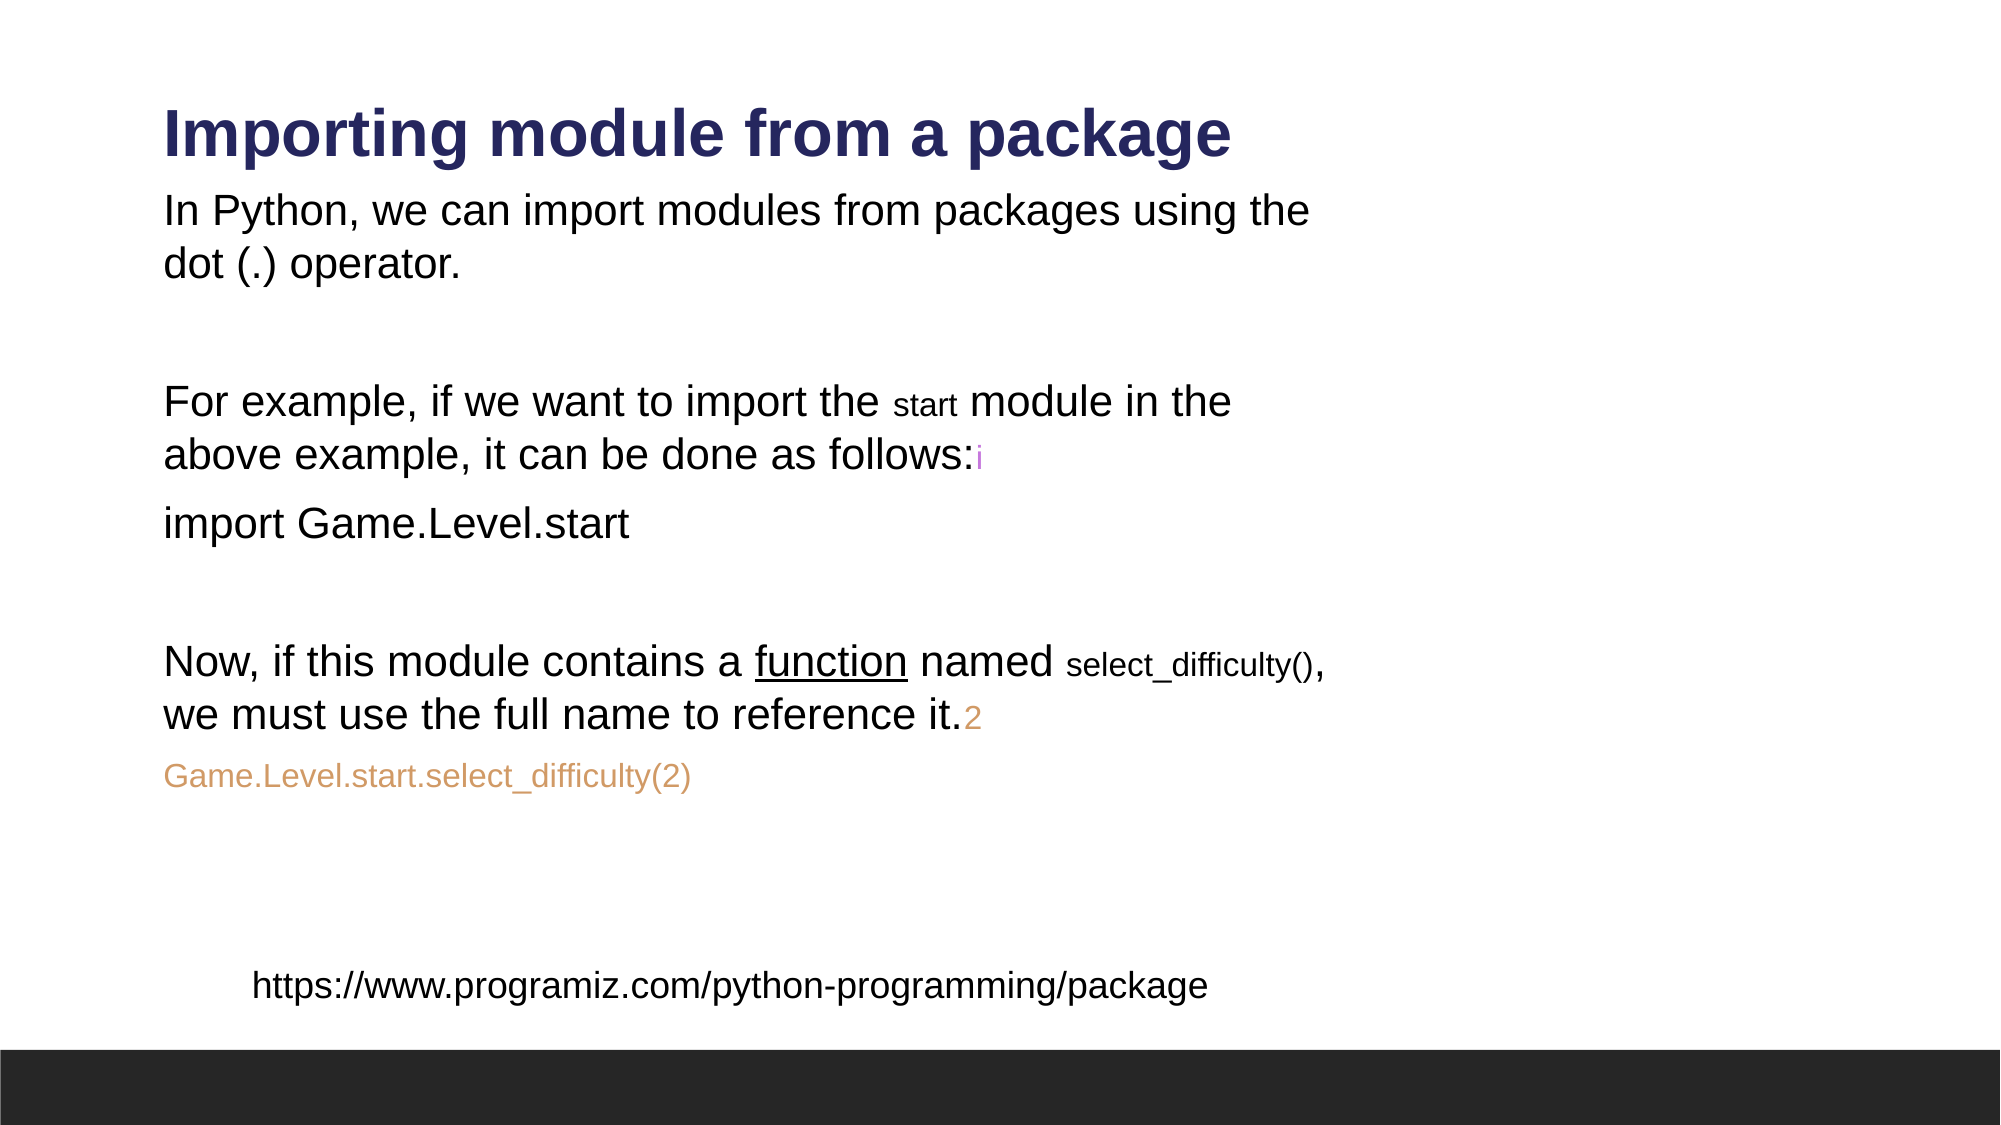

Importing module from a package
In Python, we can import modules from packages using the dot (.) operator.

For example, if we want to import the start module in the above example, it can be done as follows:i
import Game.Level.start

Now, if this module contains a function named select_difficulty(), we must use the full name to reference it.2
Game.Level.start.select_difficulty(2)
https://www.programiz.com/python-programming/package